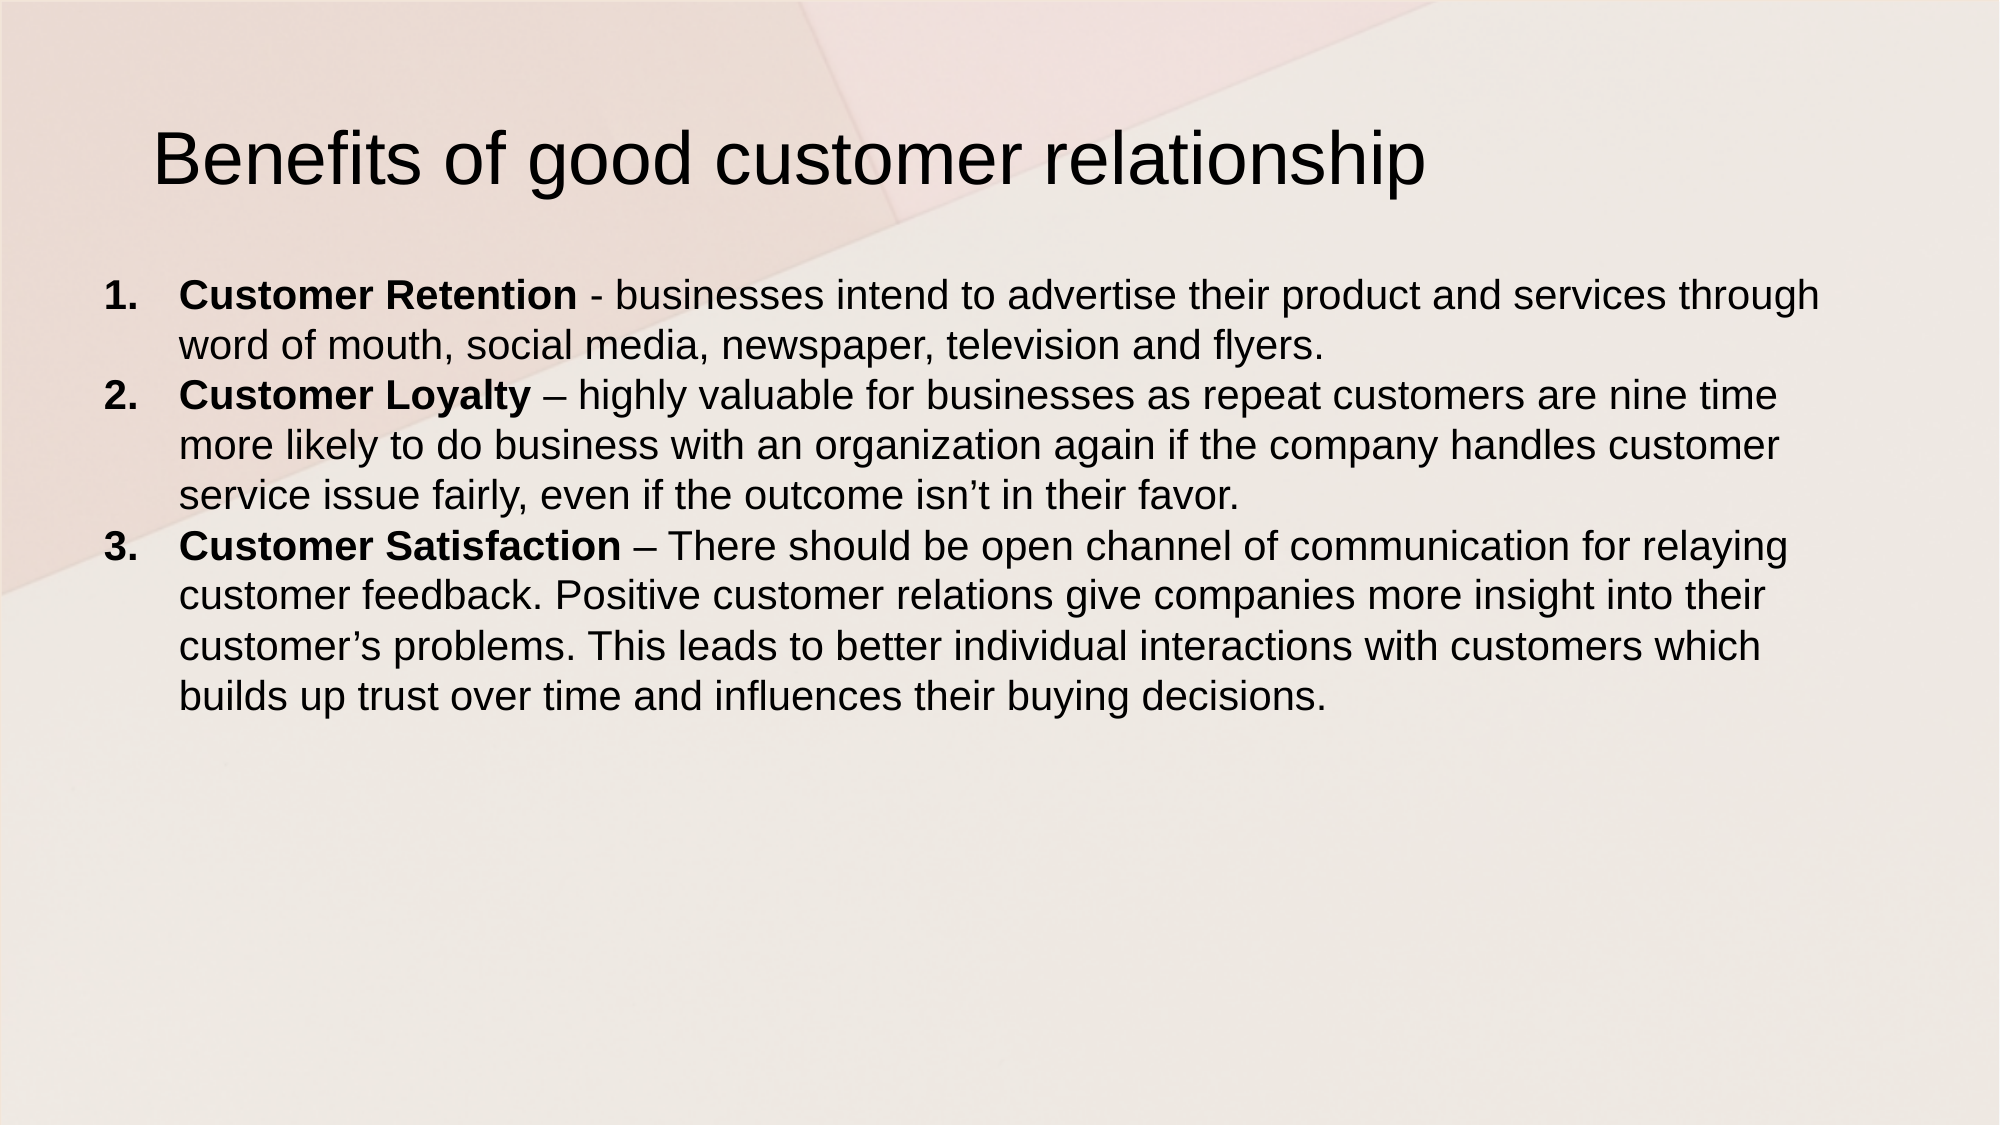

# Benefits of good customer relationship
Customer Retention - businesses intend to advertise their product and services through word of mouth, social media, newspaper, television and flyers.
Customer Loyalty – highly valuable for businesses as repeat customers are nine time more likely to do business with an organization again if the company handles customer service issue fairly, even if the outcome isn’t in their favor.
Customer Satisfaction – There should be open channel of communication for relaying customer feedback. Positive customer relations give companies more insight into their customer’s problems. This leads to better individual interactions with customers which builds up trust over time and influences their buying decisions.